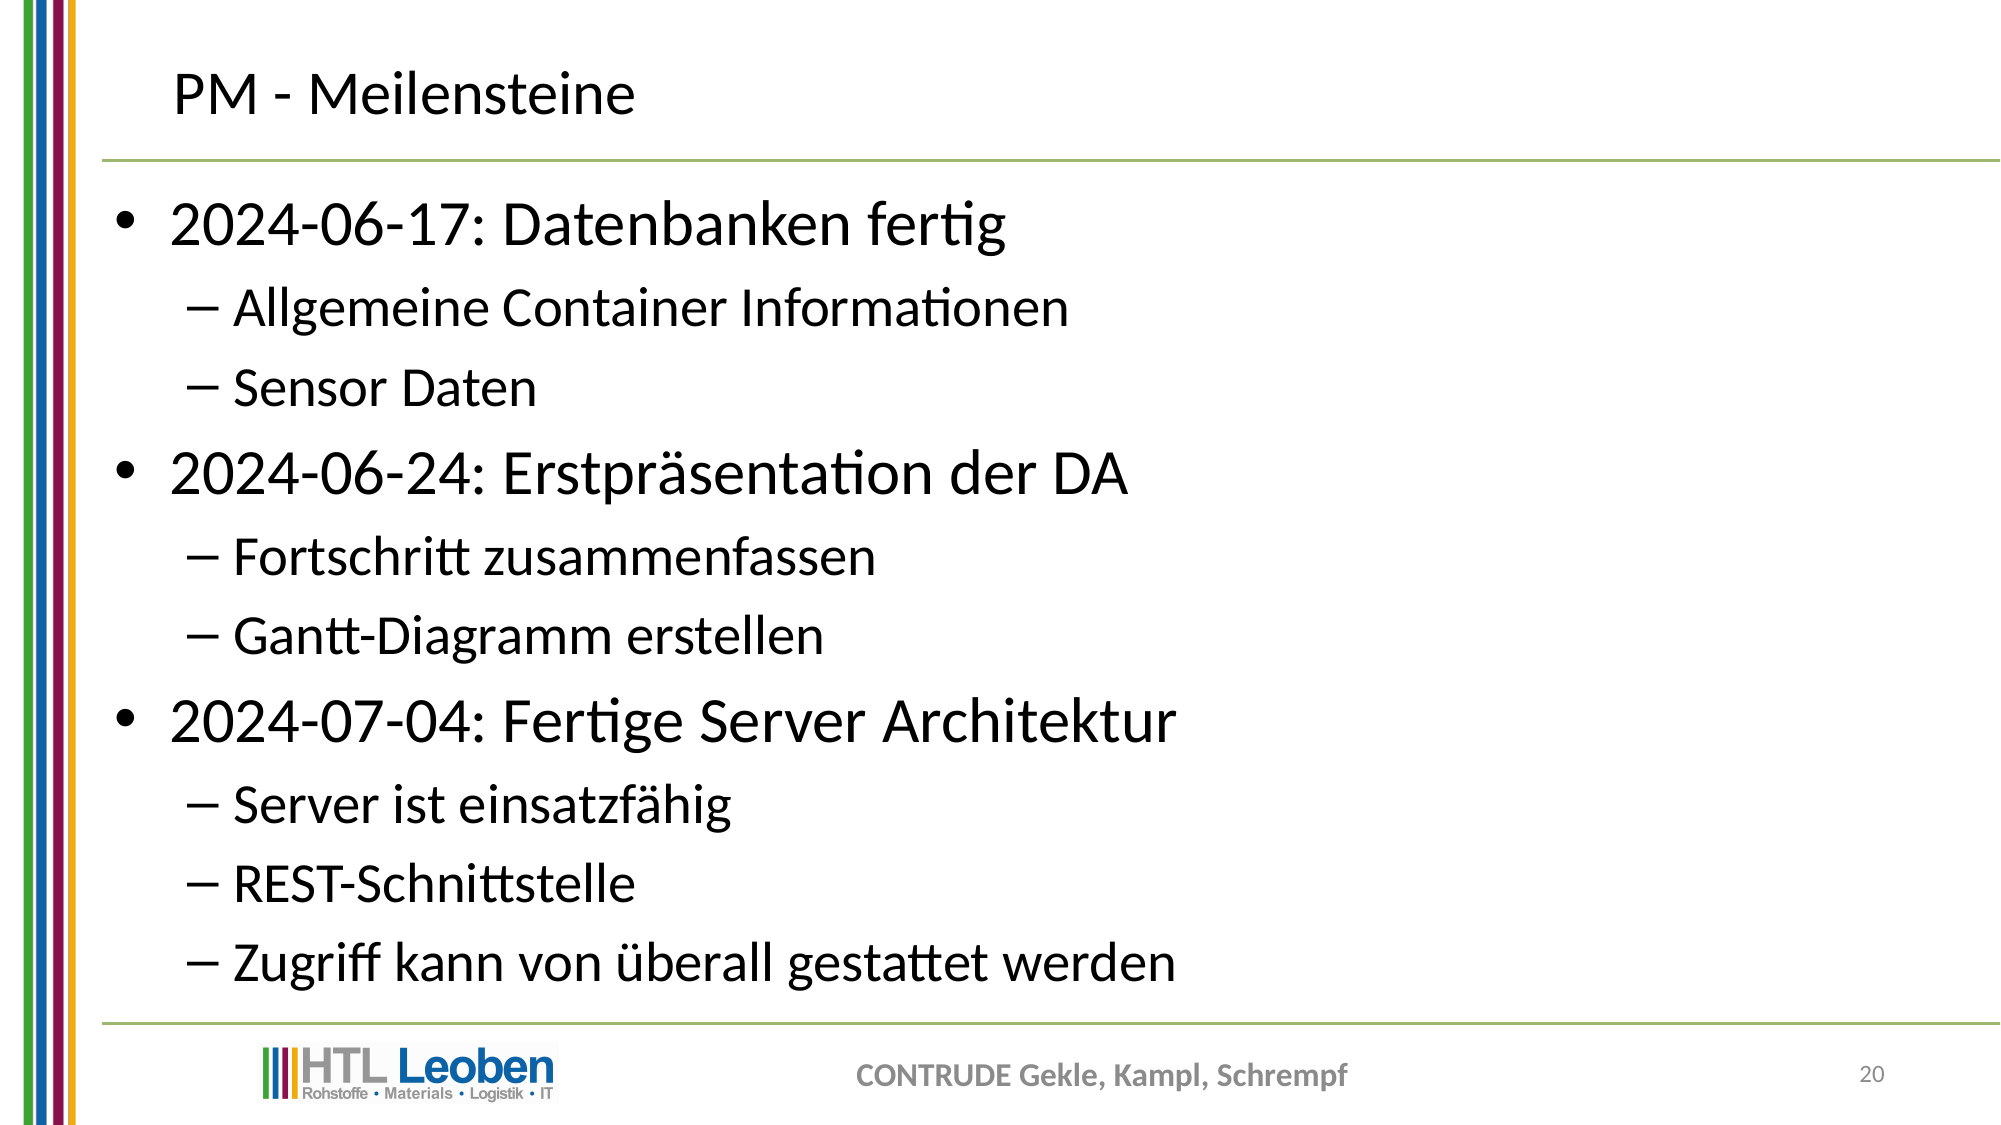

# PM - Meilensteine
2024-06-17: Datenbanken fertig
Allgemeine Container Informationen
Sensor Daten
2024-06-24: Erstpräsentation der DA
Fortschritt zusammenfassen
Gantt-Diagramm erstellen
2024-07-04: Fertige Server Architektur
Server ist einsatzfähig
REST-Schnittstelle
Zugriff kann von überall gestattet werden

CONTRUDE Gekle, Kampl, Schrempf
20